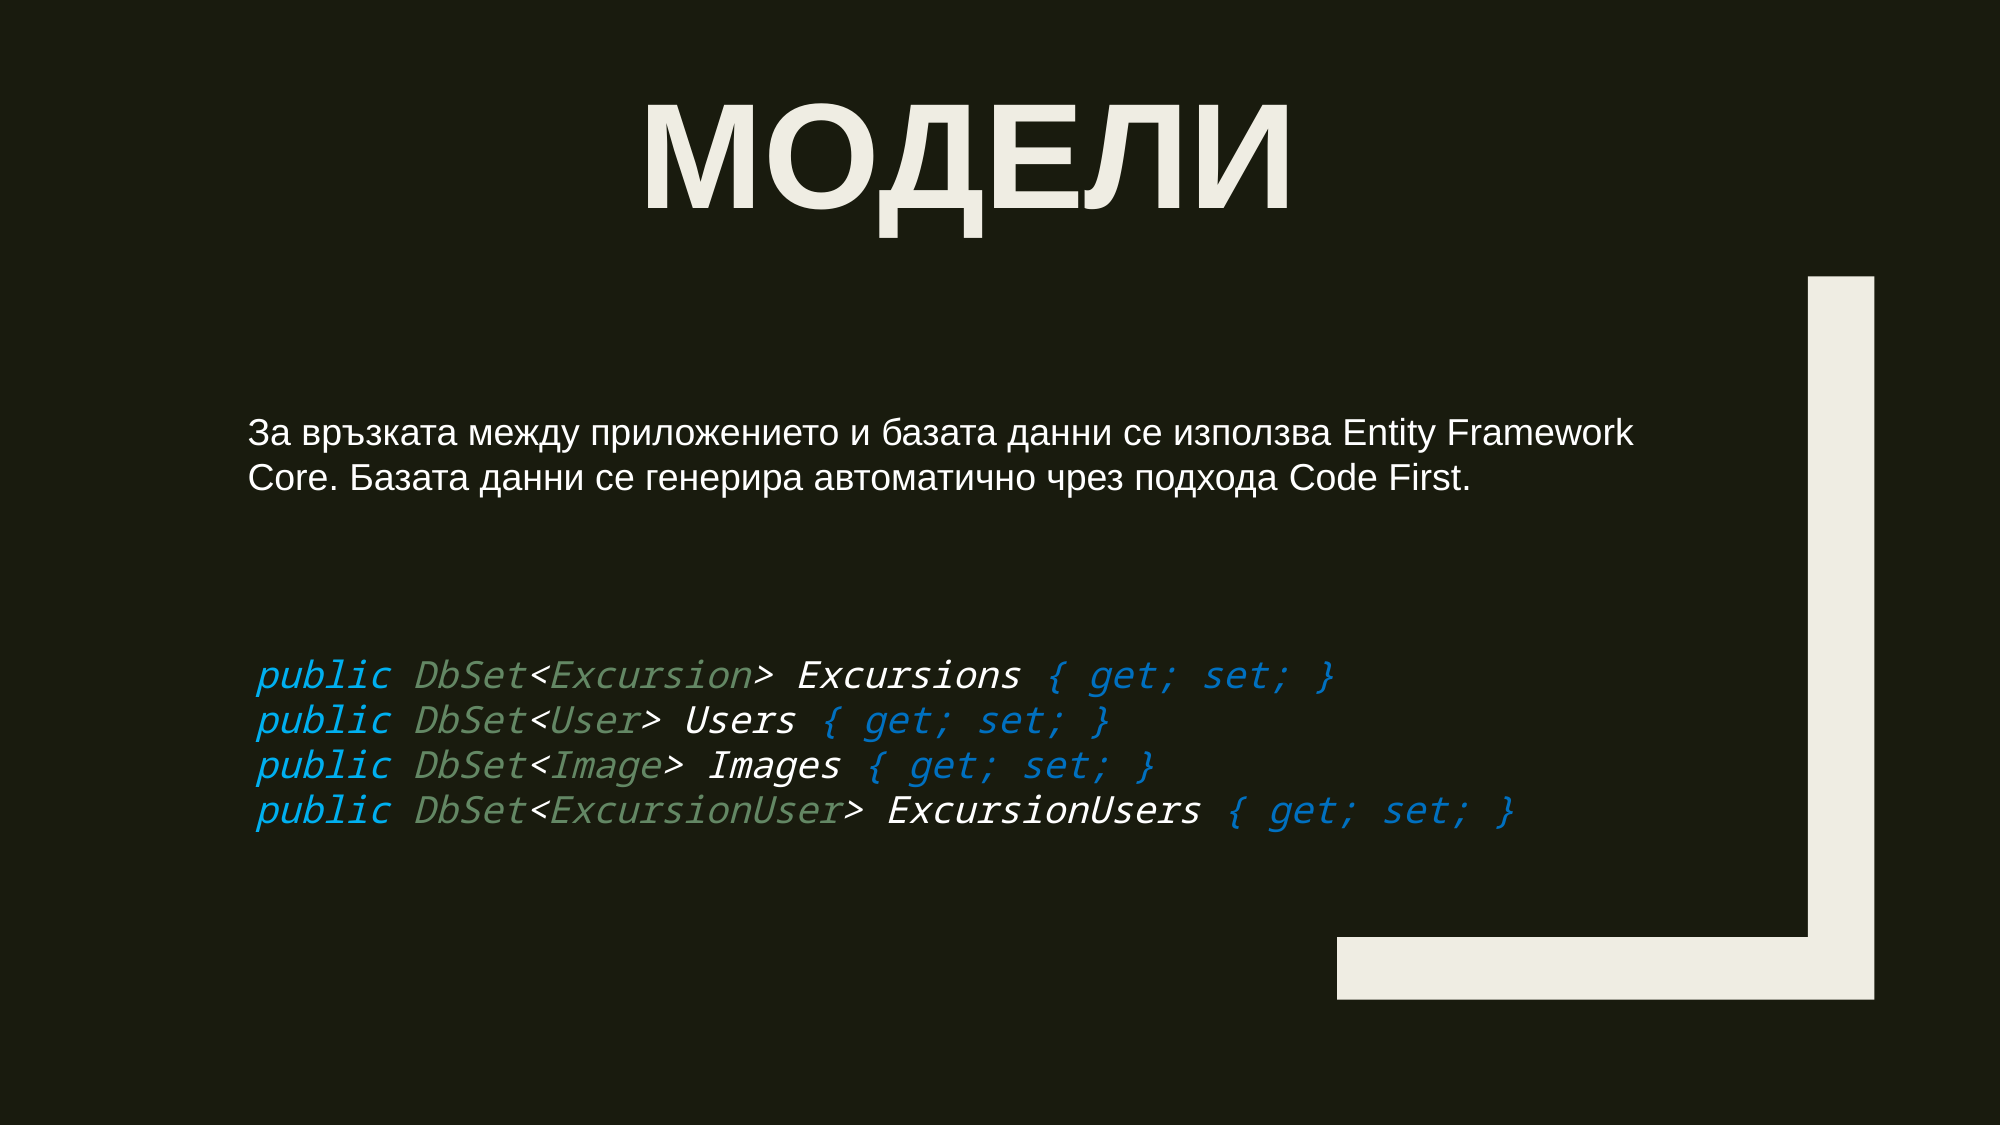

# Модели
За връзката между приложението и базата данни се използва Entity Framework Core. Базата данни се генерира автоматично чрез подхода Code First.

public DbSet<Excursion> Excursions { get; set; }
public DbSet<User> Users { get; set; }
public DbSet<Image> Images { get; set; }
public DbSet<ExcursionUser> ExcursionUsers { get; set; }